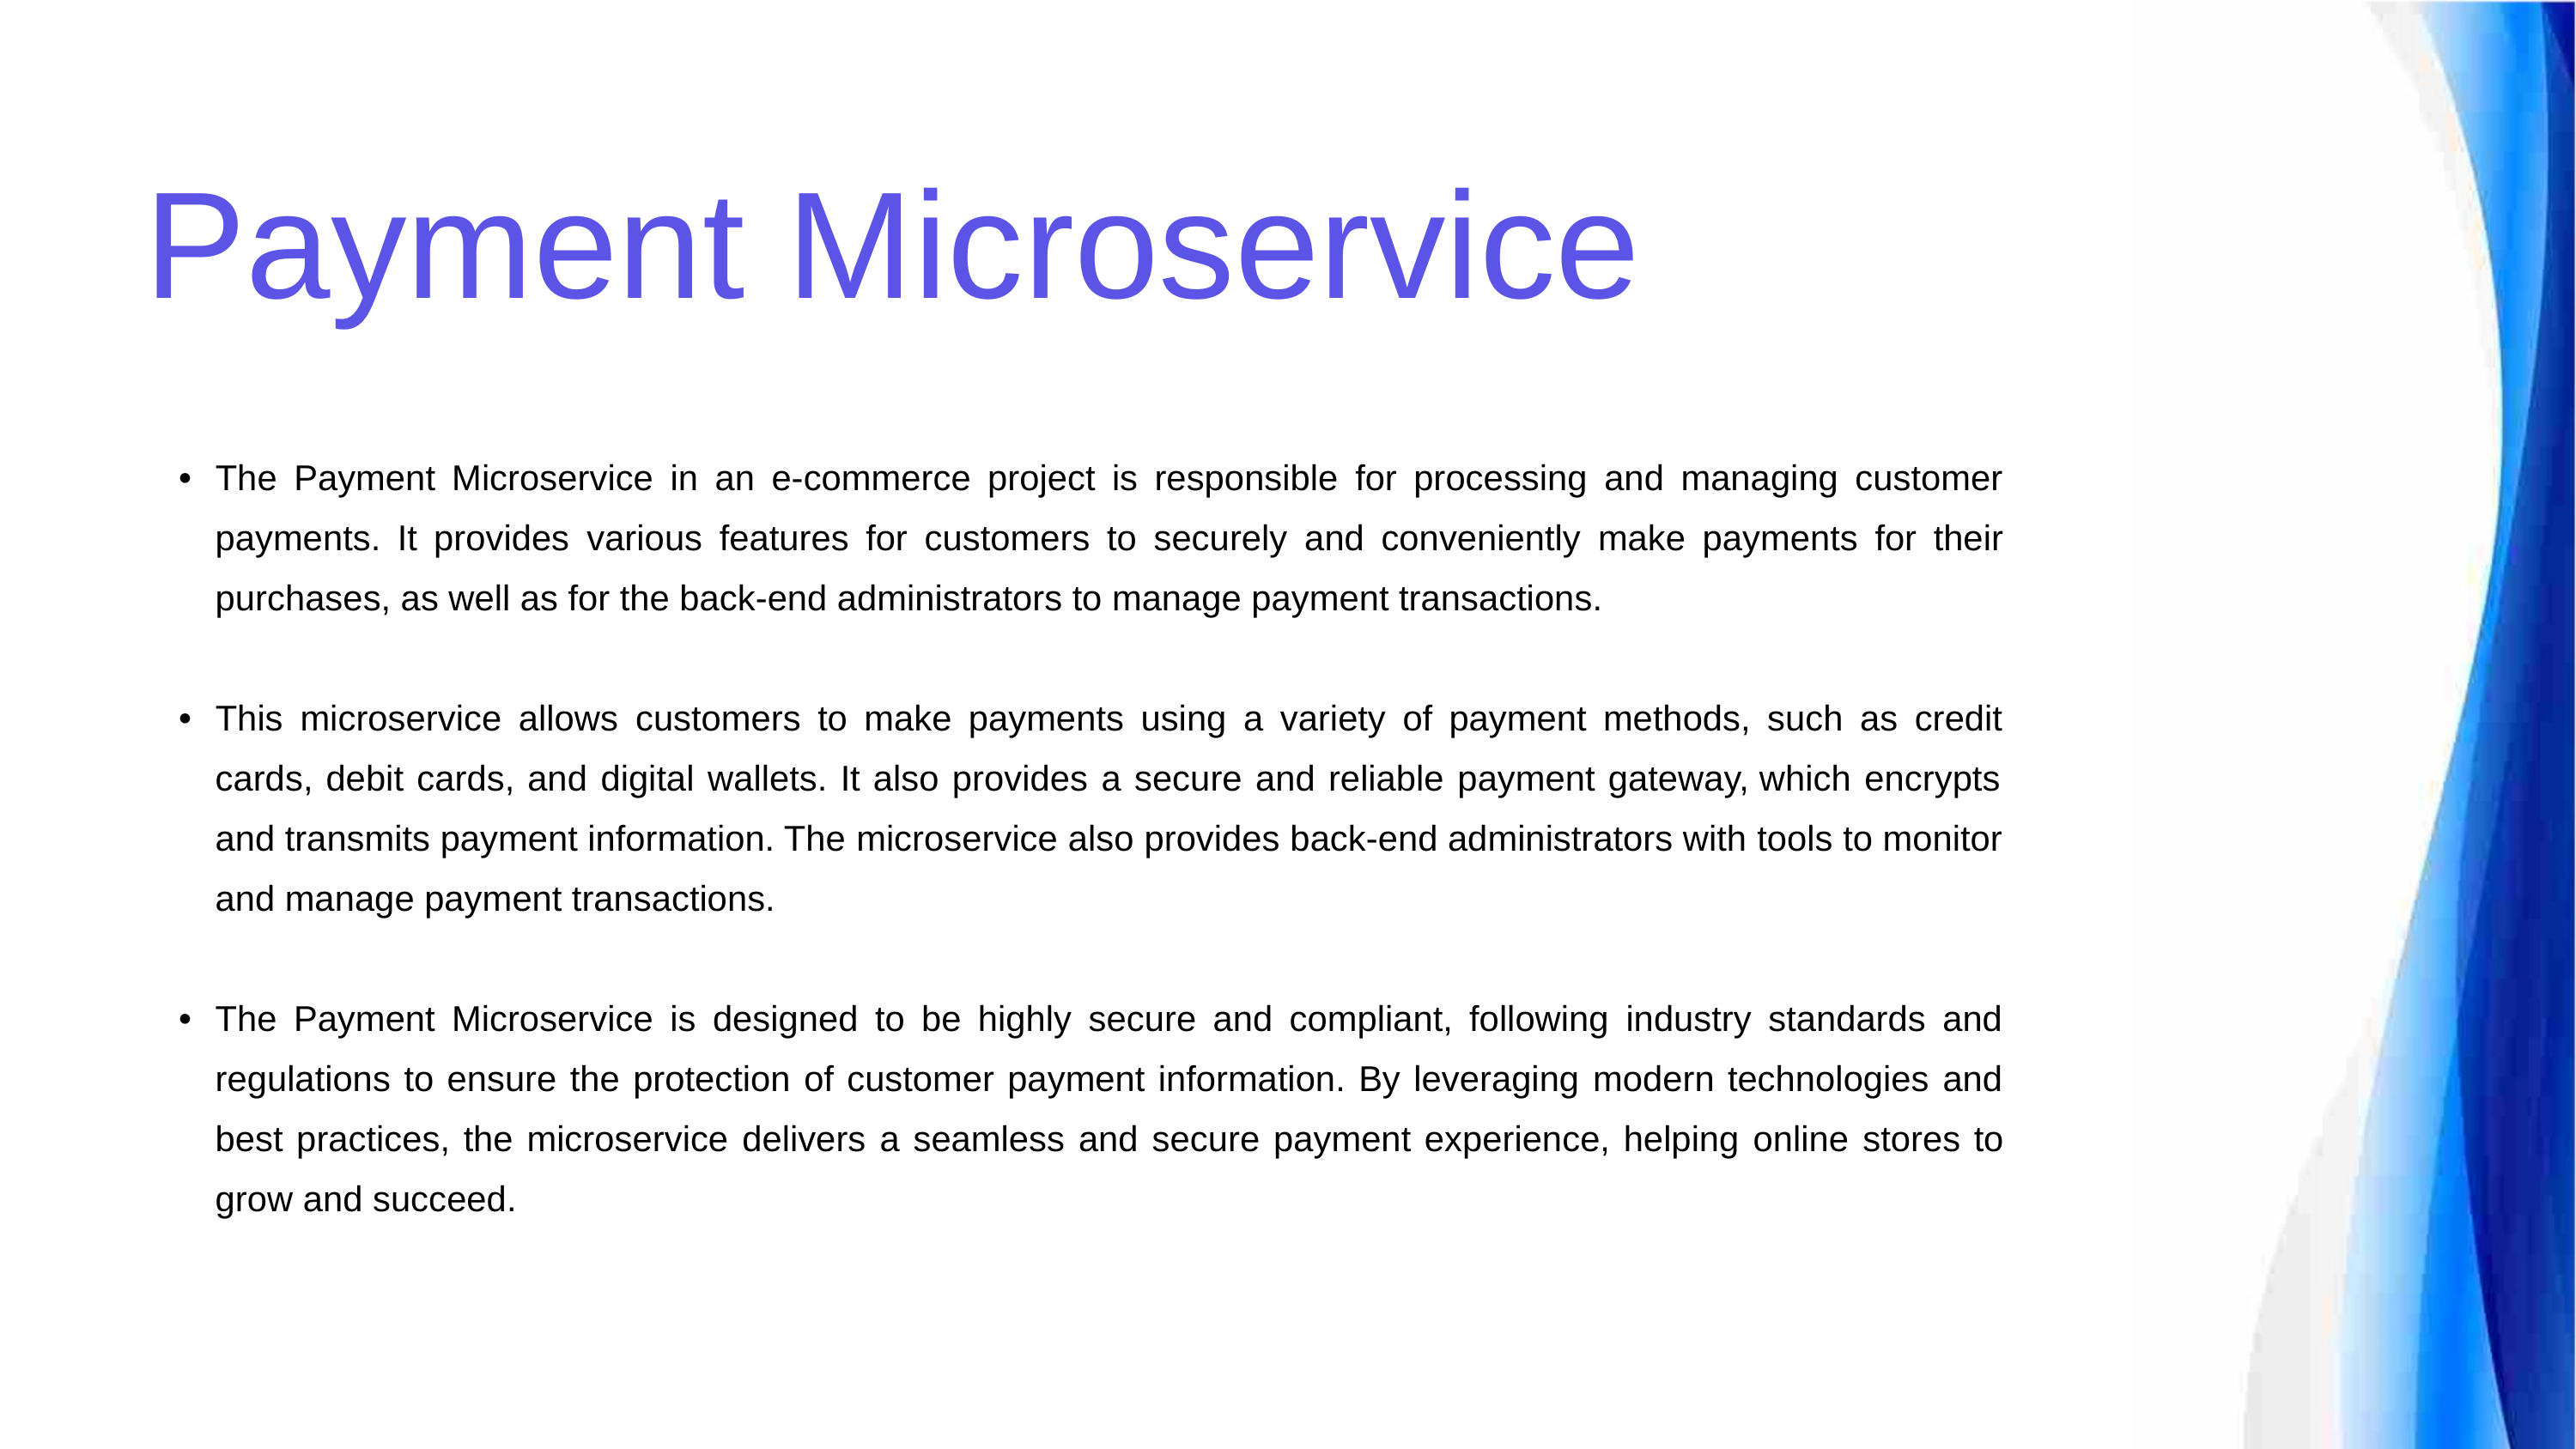

Payment Microservice
• The Payment Microservice in an e-commerce project is responsible for processing and managing customer
payments. It provides various features for customers to securely and conveniently make payments for their
purchases, as well as for the back-end administrators to manage payment transactions.
• This microservice allows customers to make payments using a variety of payment methods, such as credit
cards, debit cards, and digital wallets. It also provides a secure and reliable payment gateway, which encrypts
and transmits payment information. The microservice also provides back-end administrators with tools to monitor
and manage payment transactions.
• The Payment Microservice is designed to be highly secure and compliant, following industry standards and
regulations to ensure the protection of customer payment information. By leveraging modern technologies and
best practices, the microservice delivers a seamless and secure payment experience, helping online stores to
grow and succeed.